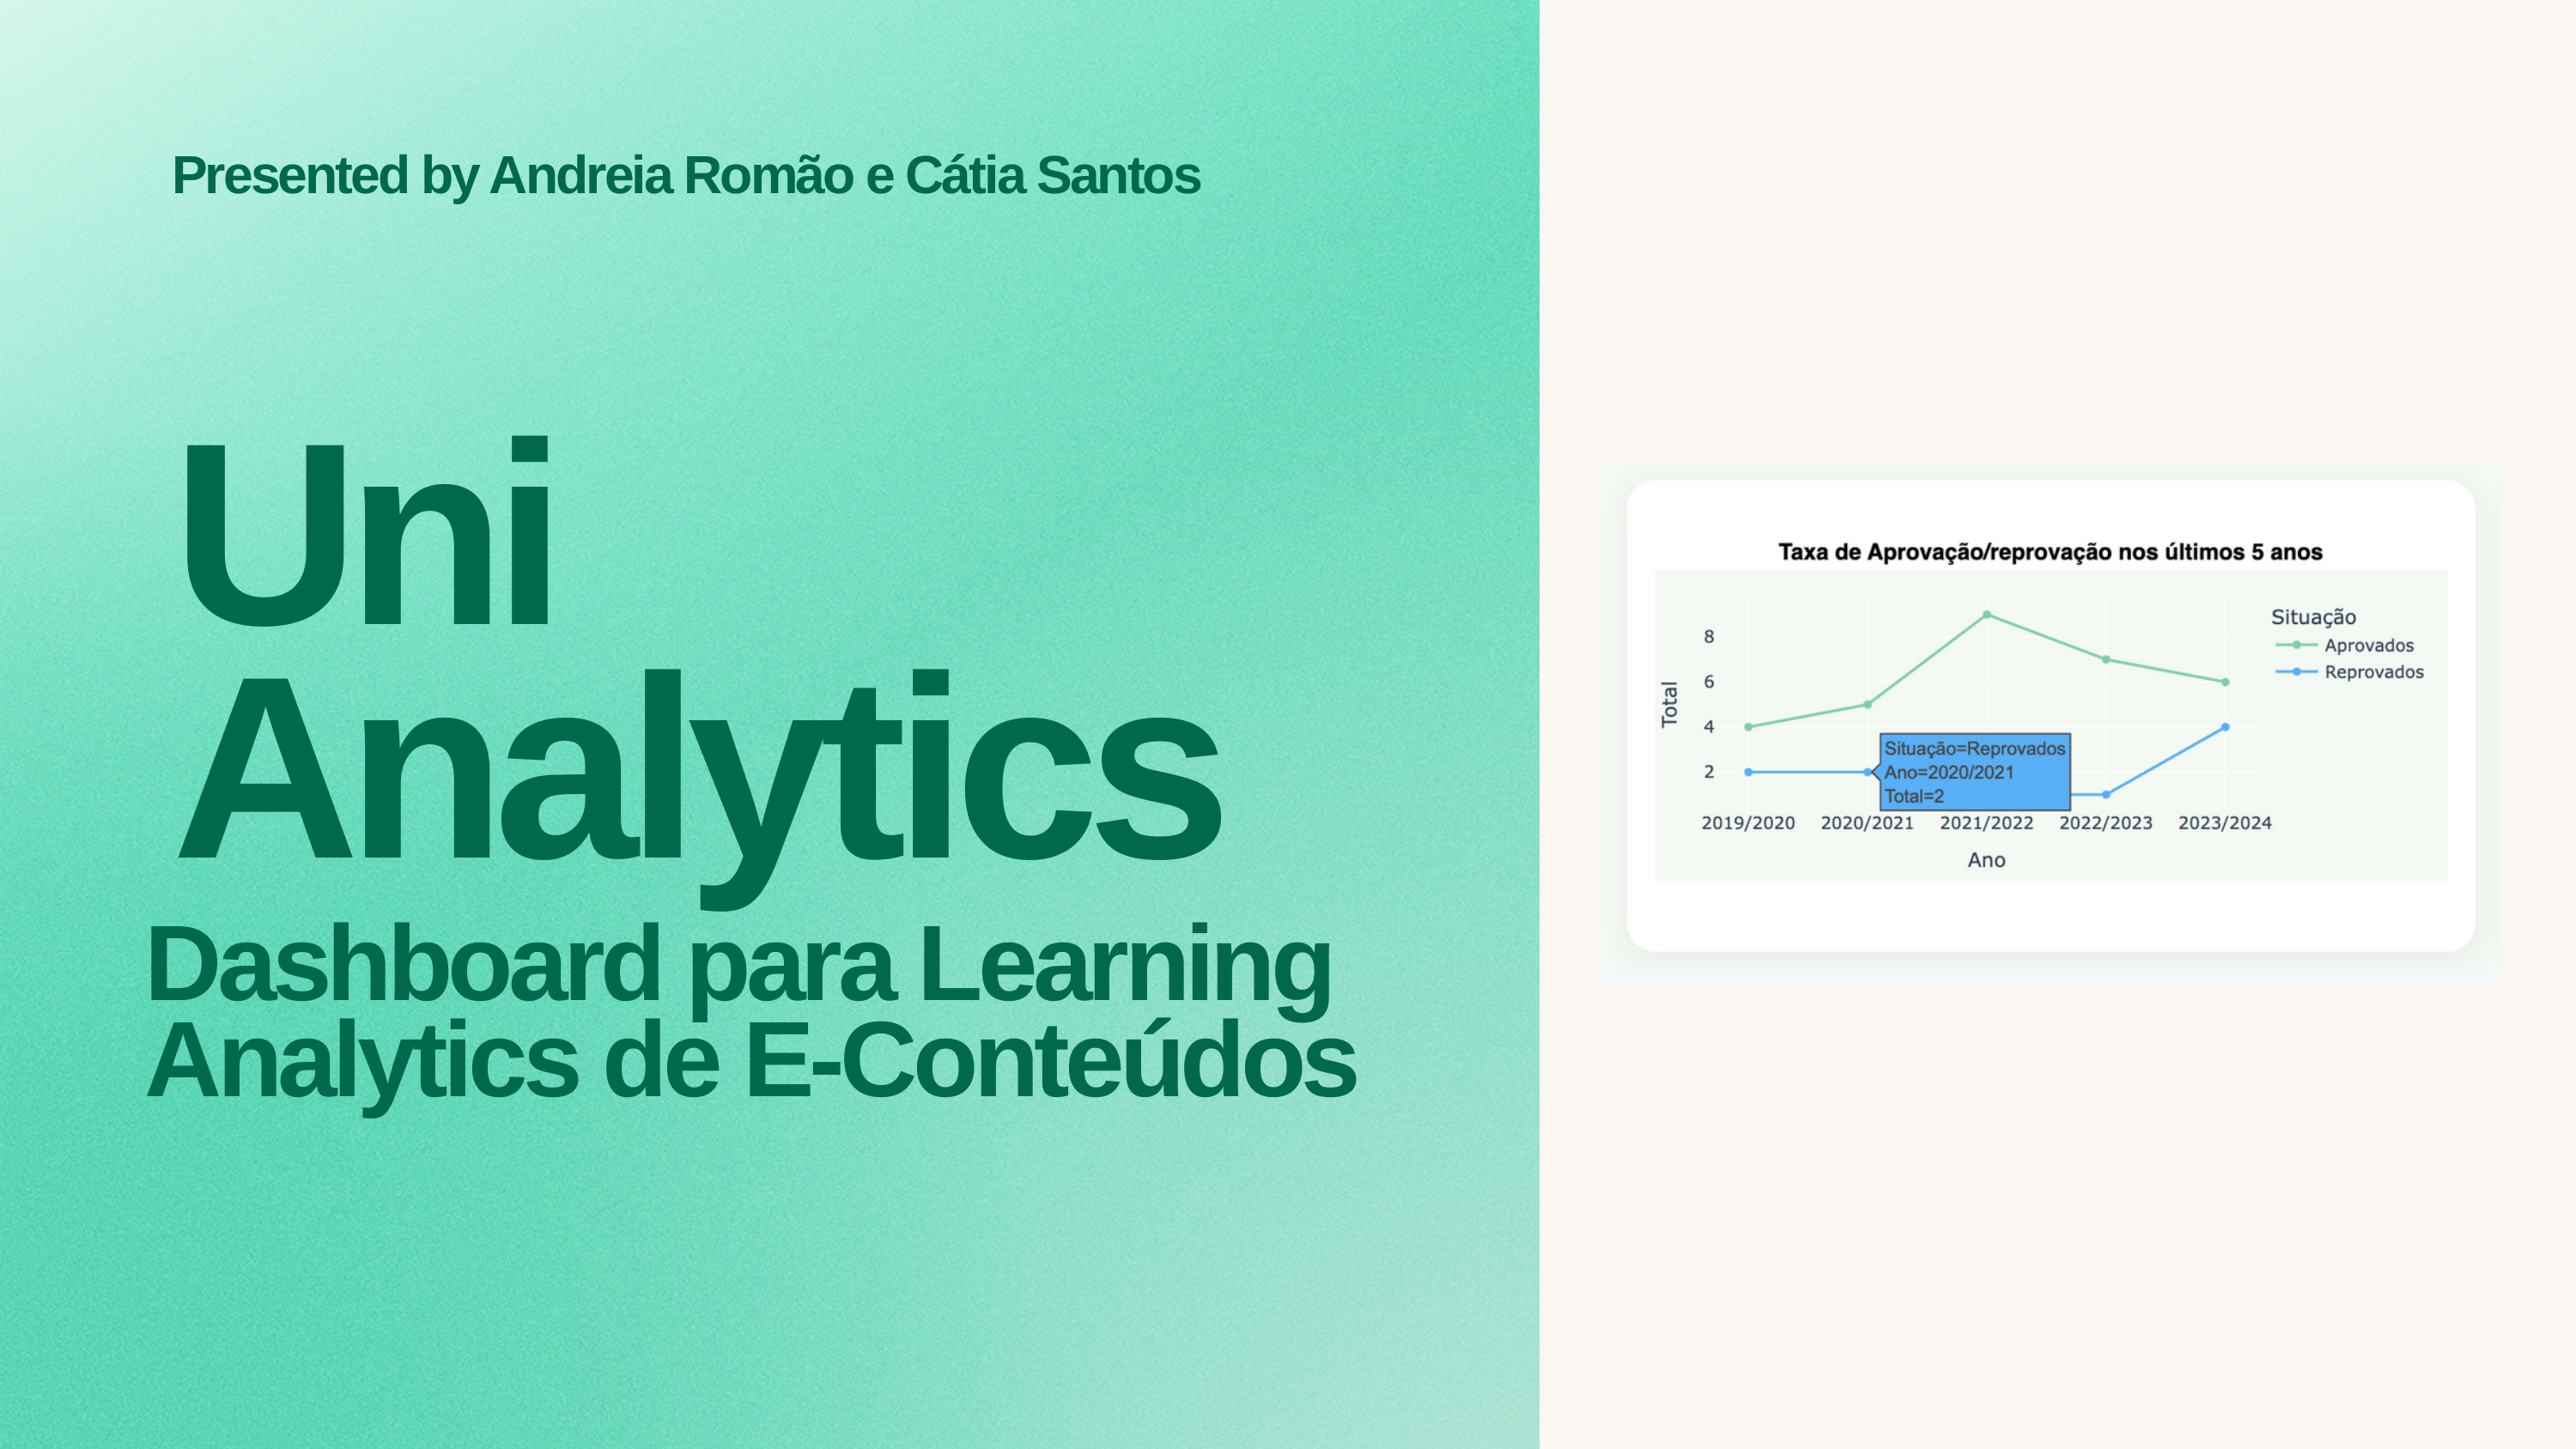

Presented by Andreia Romão e Cátia Santos
Uni Analytics

Dashboard para Learning Analytics de E-Conteúdos